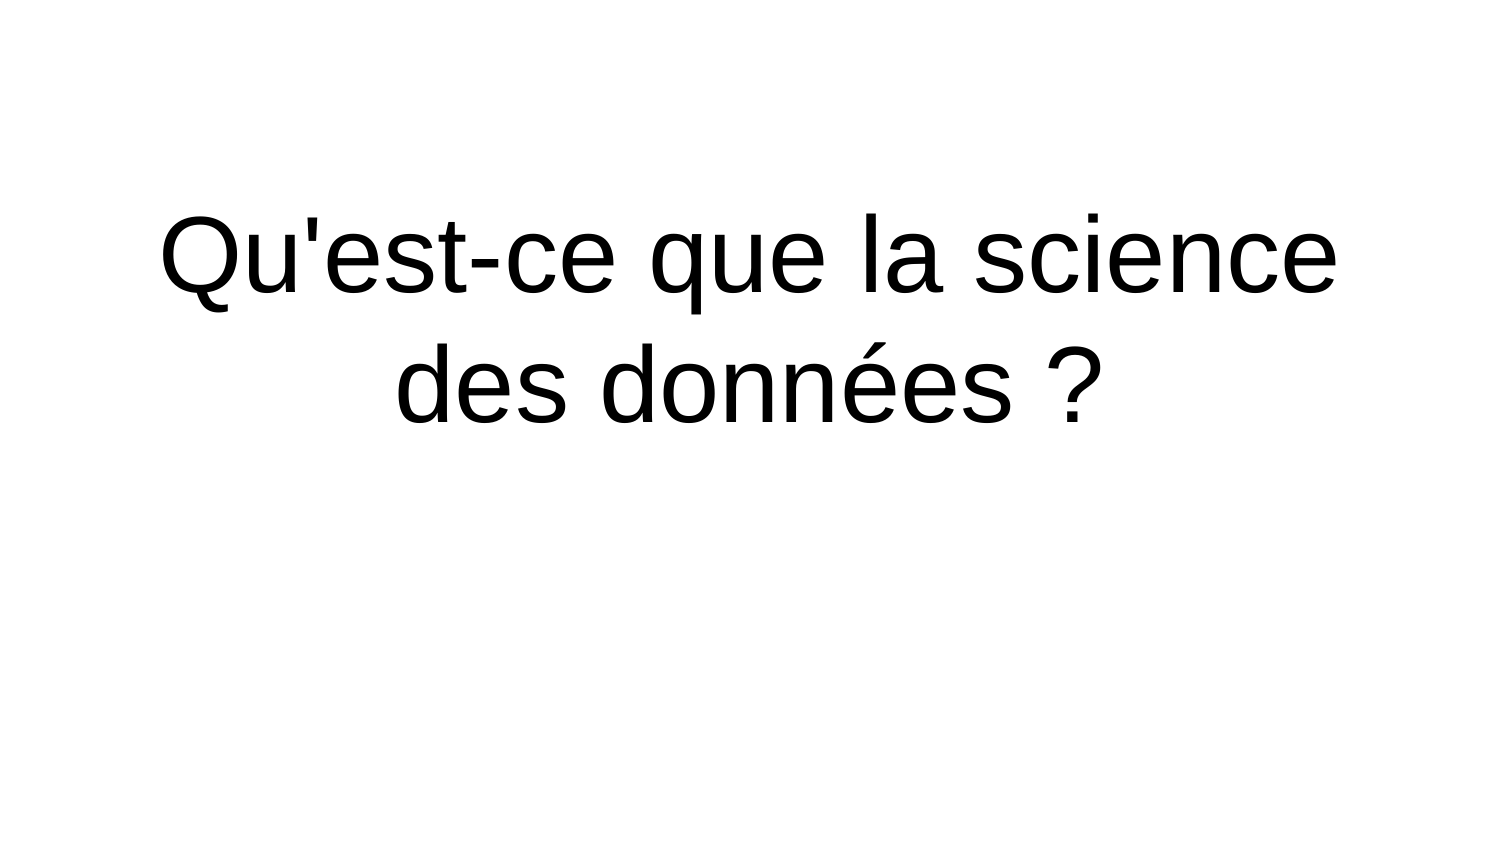

# Qu'est-ce que la science des données ?